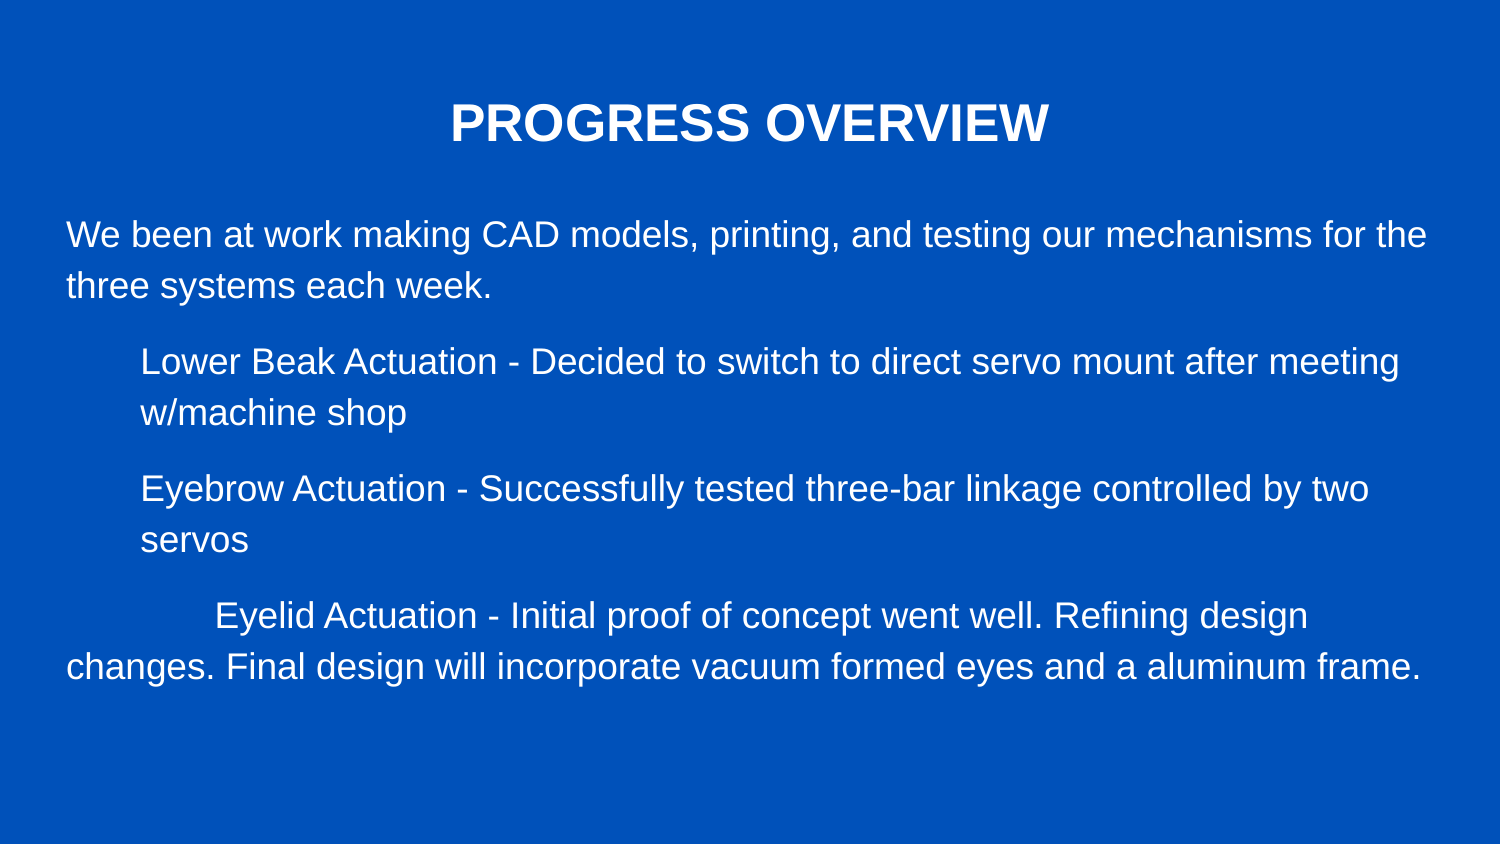

# PROGRESS OVERVIEW
We been at work making CAD models, printing, and testing our mechanisms for the three systems each week.
Lower Beak Actuation - Decided to switch to direct servo mount after meeting w/machine shop
Eyebrow Actuation - Successfully tested three-bar linkage controlled by two servos
	Eyelid Actuation - Initial proof of concept went well. Refining design changes. Final design will incorporate vacuum formed eyes and a aluminum frame.